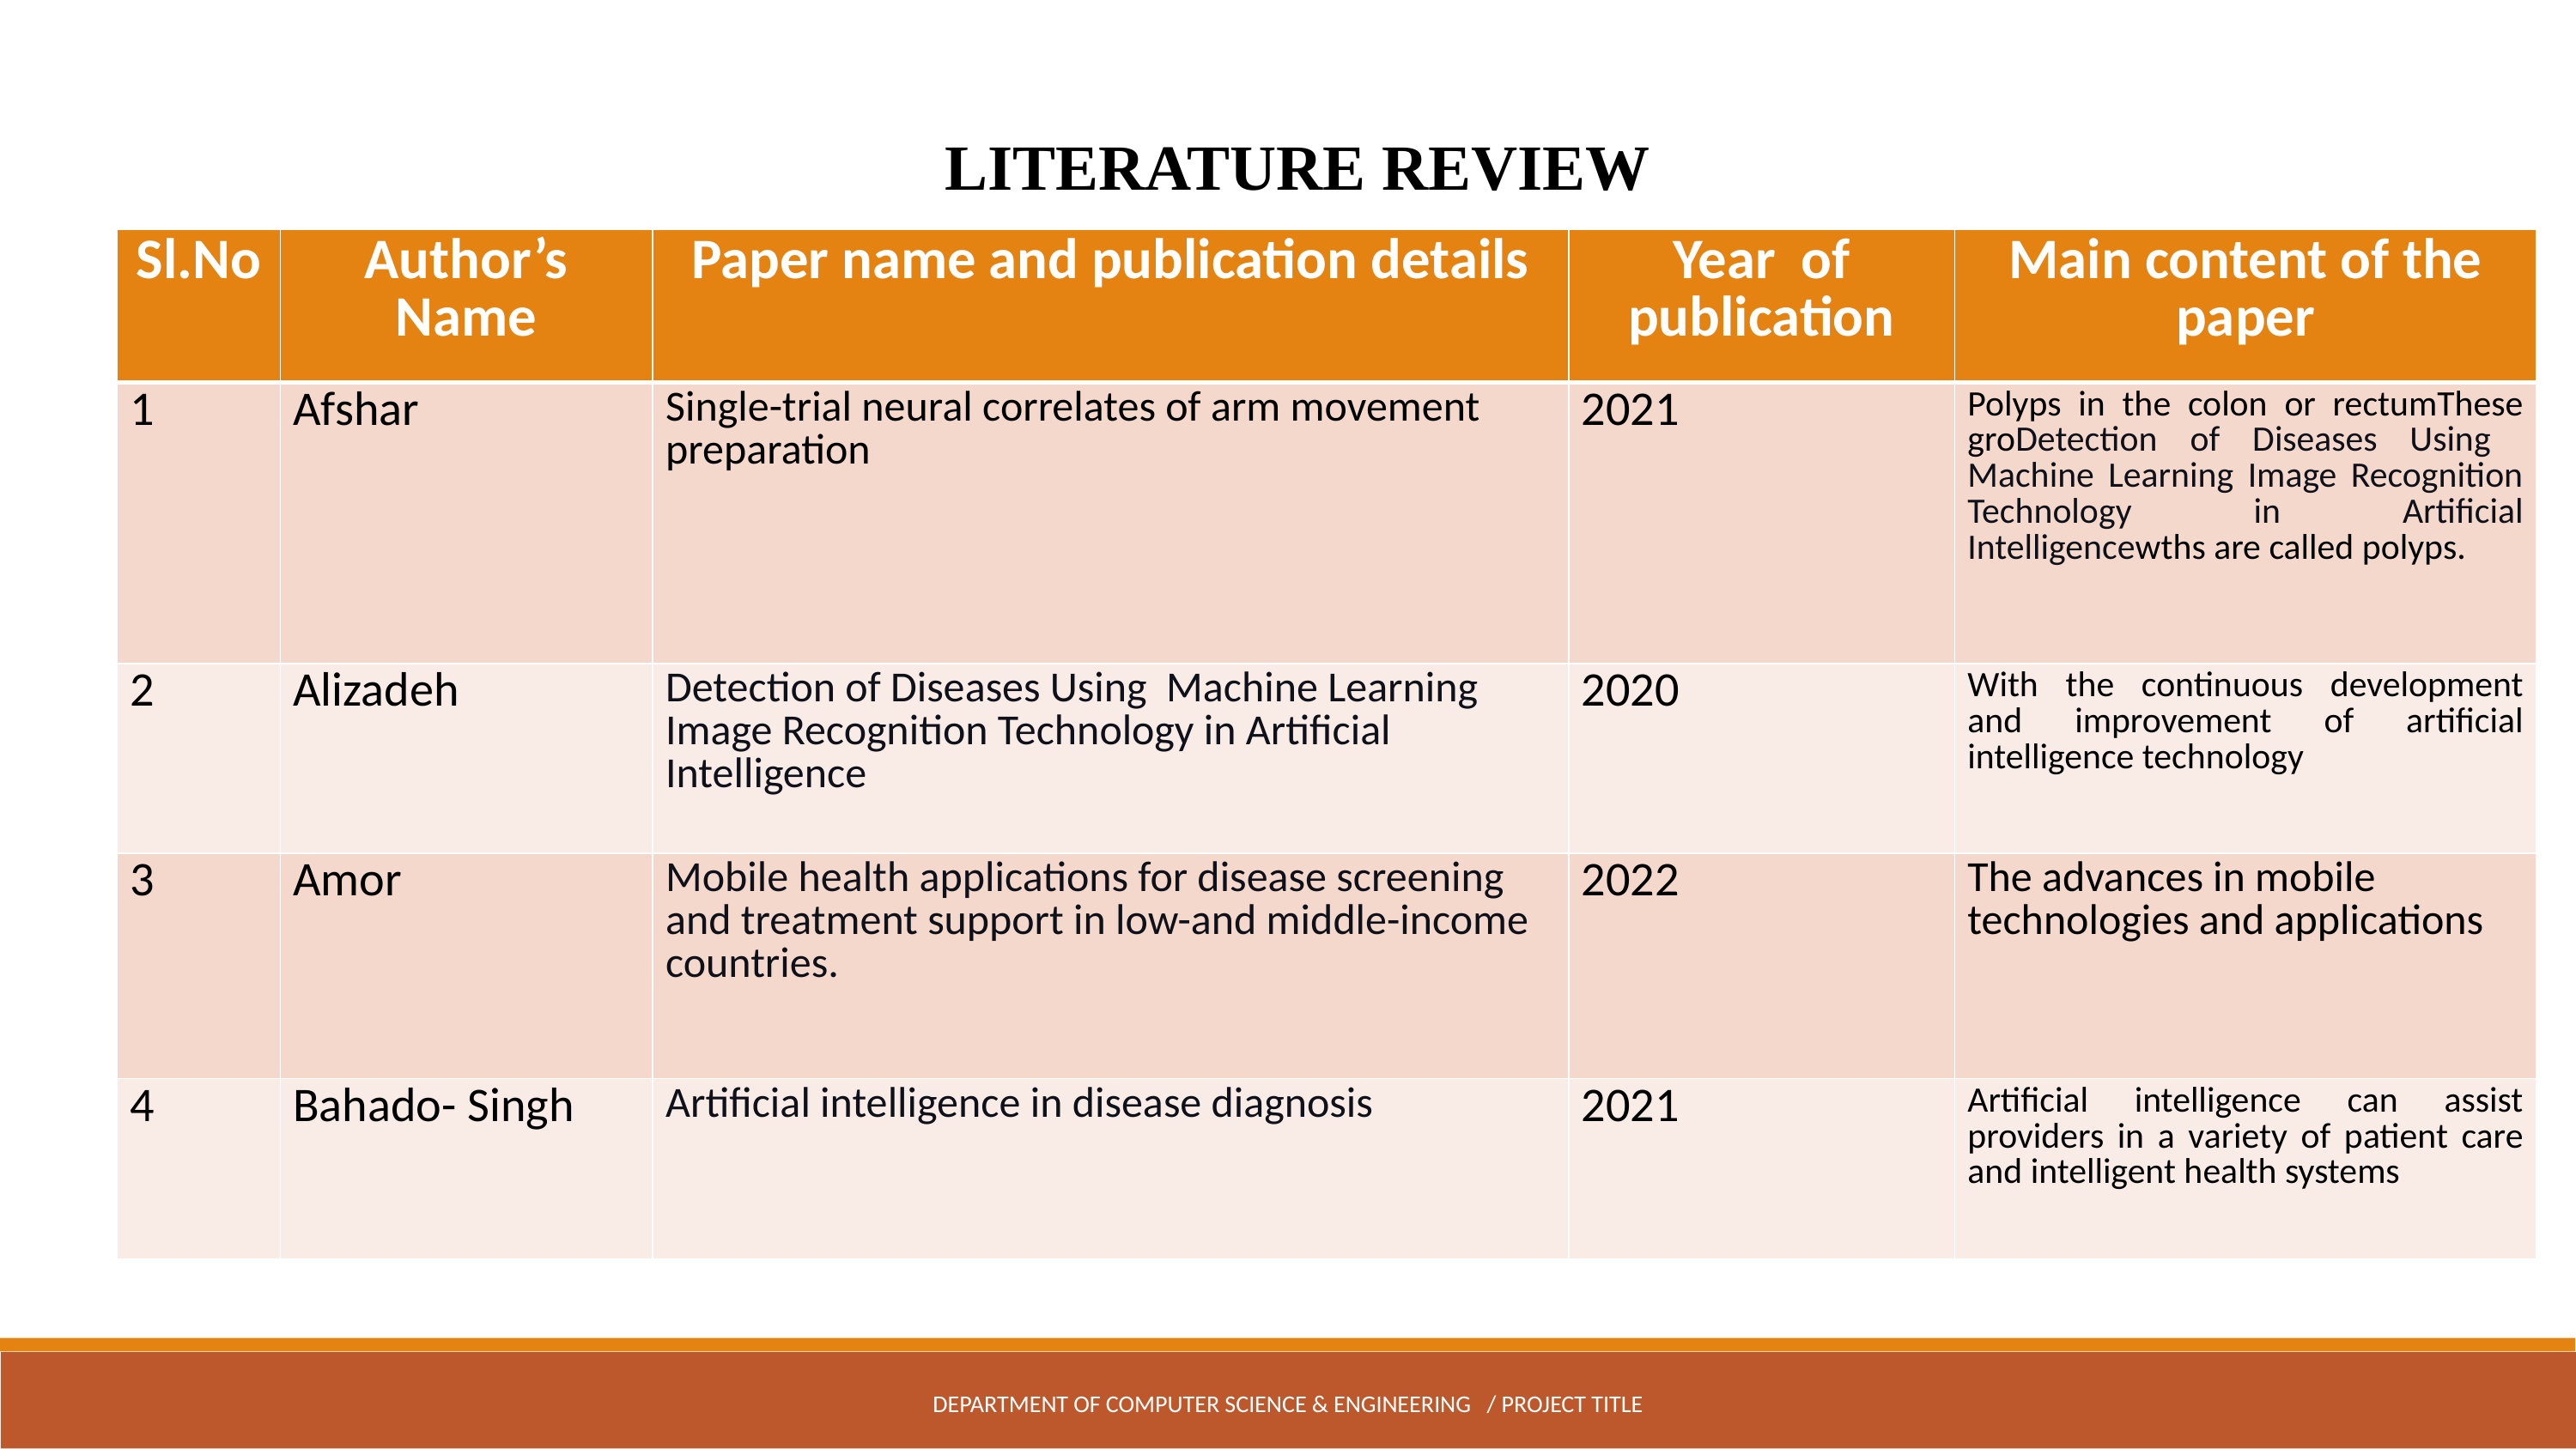

LITERATURE REVIEW
| Sl.No | Author’s Name | Paper name and publication details | Year of publication | Main content of the paper |
| --- | --- | --- | --- | --- |
| 1 | Afshar | Single-trial neural correlates of arm movement preparation | 2021 | Polyps in the colon or rectumThese groDetection of Diseases Using Machine Learning Image Recognition Technology in Artificial Intelligencewths are called polyps. |
| 2 | Alizadeh | Detection of Diseases Using Machine Learning Image Recognition Technology in Artificial Intelligence | 2020 | With the continuous development and improvement of artificial intelligence technology |
| 3 | Amor | Mobile health applications for disease screening and treatment support in low-and middle-income countries. | 2022 | The advances in mobile technologies and applications |
| 4 | Bahado- Singh | Artificial intelligence in disease diagnosis | 2021 | Artificial intelligence can assist providers in a variety of patient care and intelligent health systems |
| Sl.No | Author’s Name | Paper name and publication details | Year of publication | Main content of the paper |
| --- | --- | --- | --- | --- |
| 1 |  |  |  |  |
| 2 |  |  |  |  |
| 3 |  |  |  |  |
| 4 |  |  |  |  |
Select the IEEE papers that were published between 2019 and 2023.
8 IEEE papers should be referred.

DEPARTMENT OF COMPUTER SCIENCE & ENGINEERING   / PROJECT TITLE
8